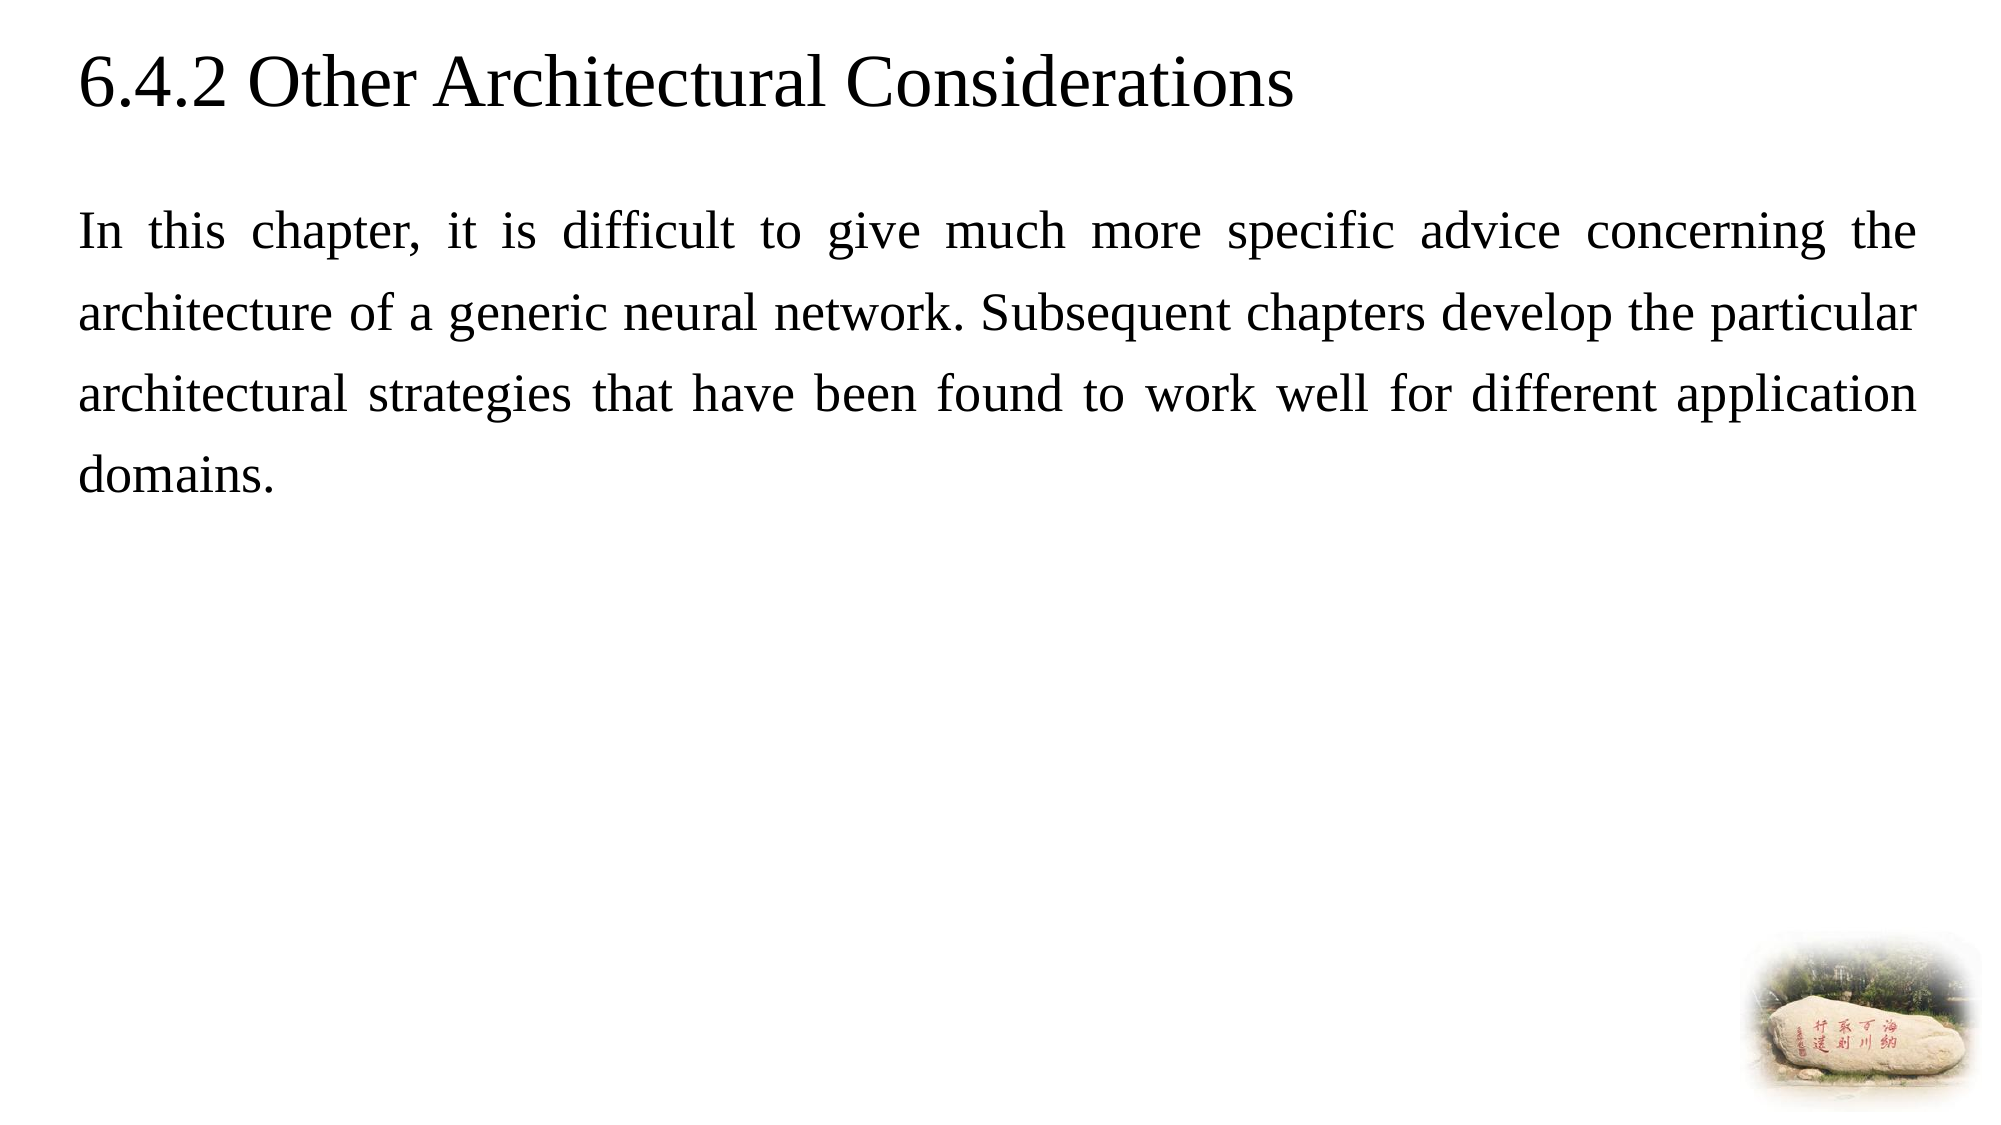

# 6.4.2 Other Architectural Considerations
In this chapter, it is difficult to give much more specific advice concerning the architecture of a generic neural network. Subsequent chapters develop the particular architectural strategies that have been found to work well for different application domains.